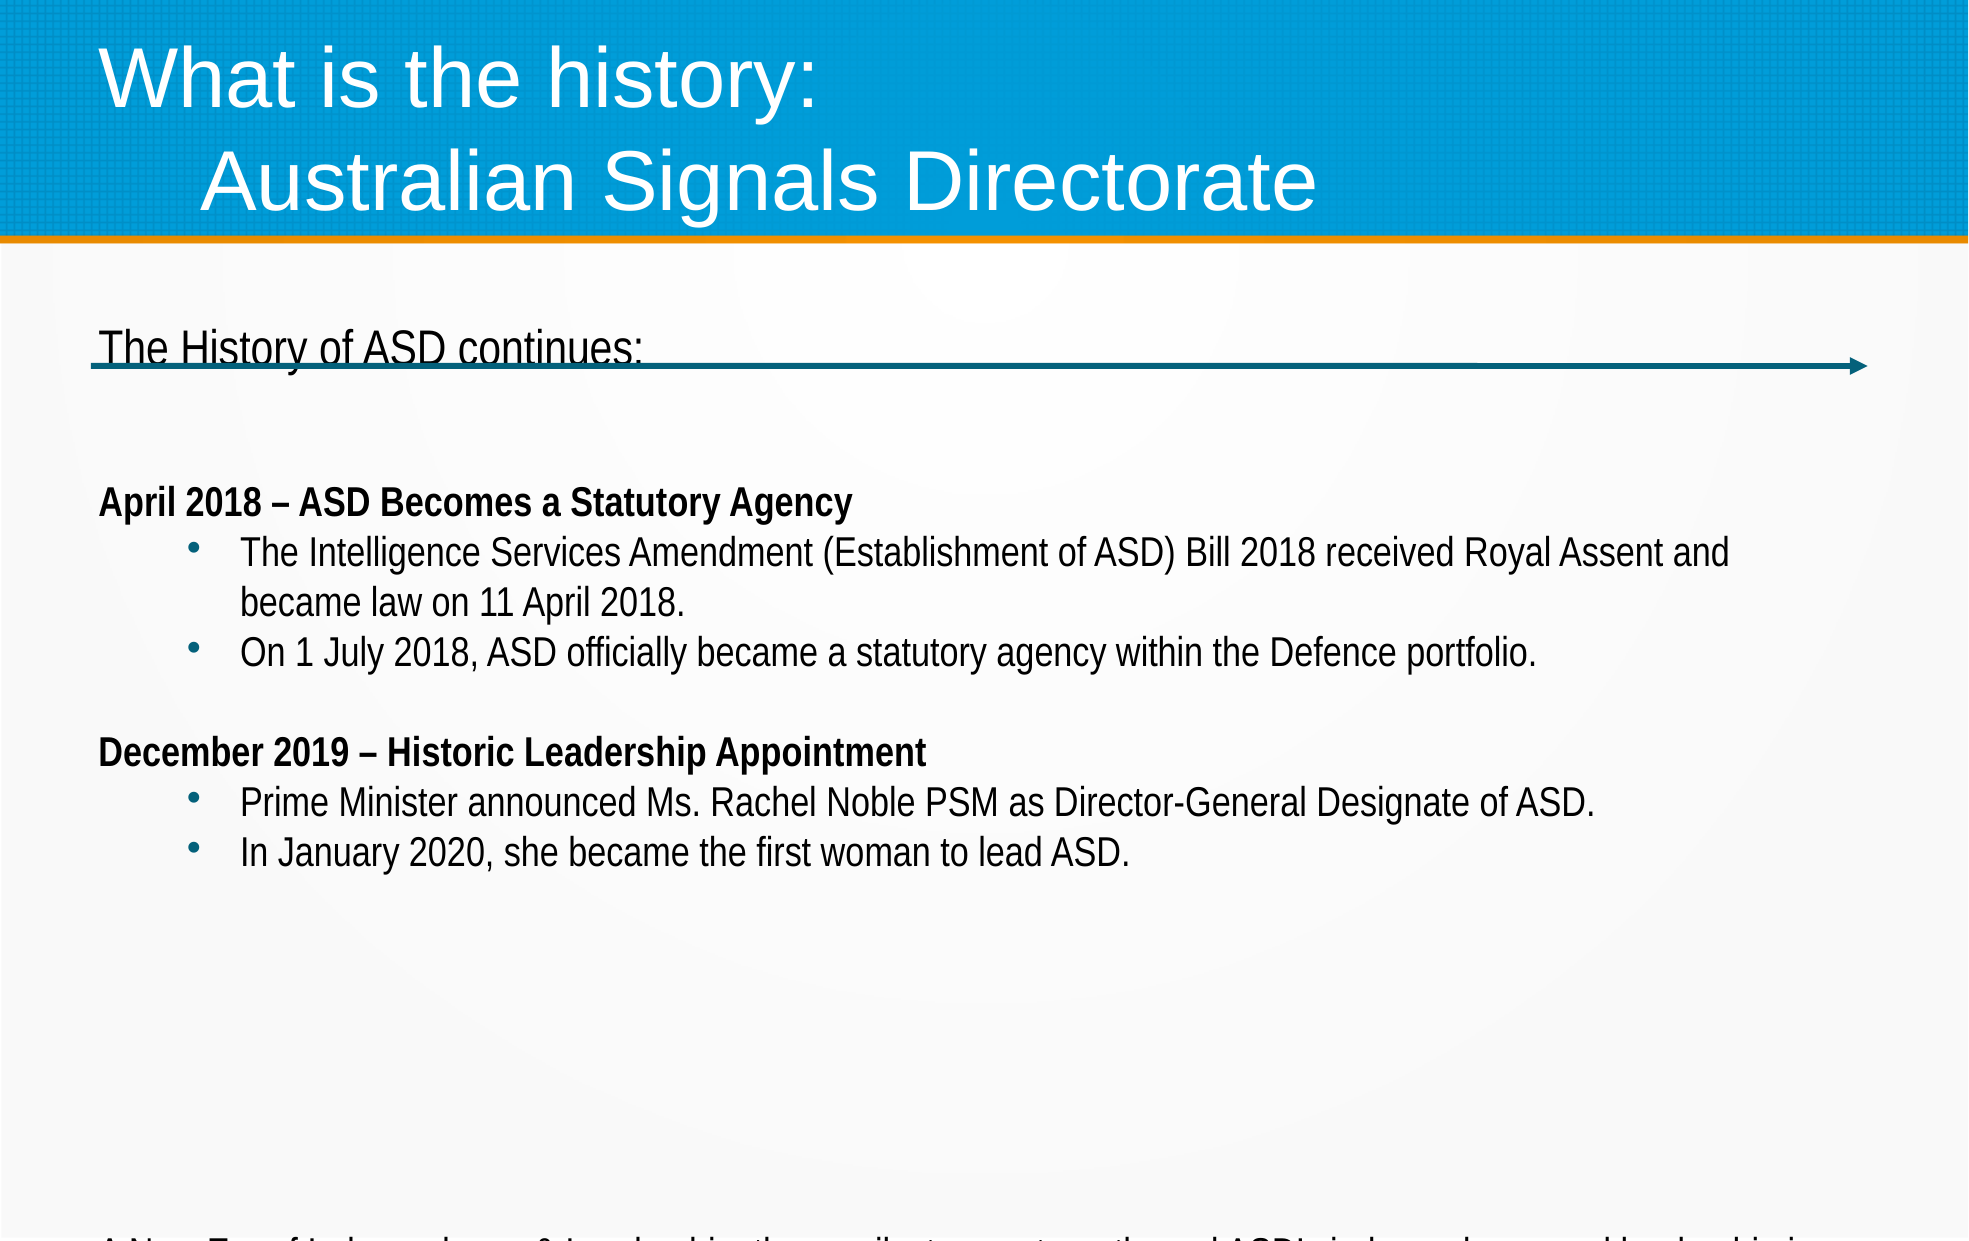

# What is the history: Australian Signals Directorate
The History of ASD continues:

April 2018 – ASD Becomes a Statutory Agency
The Intelligence Services Amendment (Establishment of ASD) Bill 2018 received Royal Assent and became law on 11 April 2018.
On 1 July 2018, ASD officially became a statutory agency within the Defence portfolio.

December 2019 – Historic Leadership Appointment
Prime Minister announced Ms. Rachel Noble PSM as Director-General Designate of ASD.
In January 2020, she became the first woman to lead ASD.

A New Era of Independence & Leadership, these milestones strengthened ASD’s independence and leadership in national security.